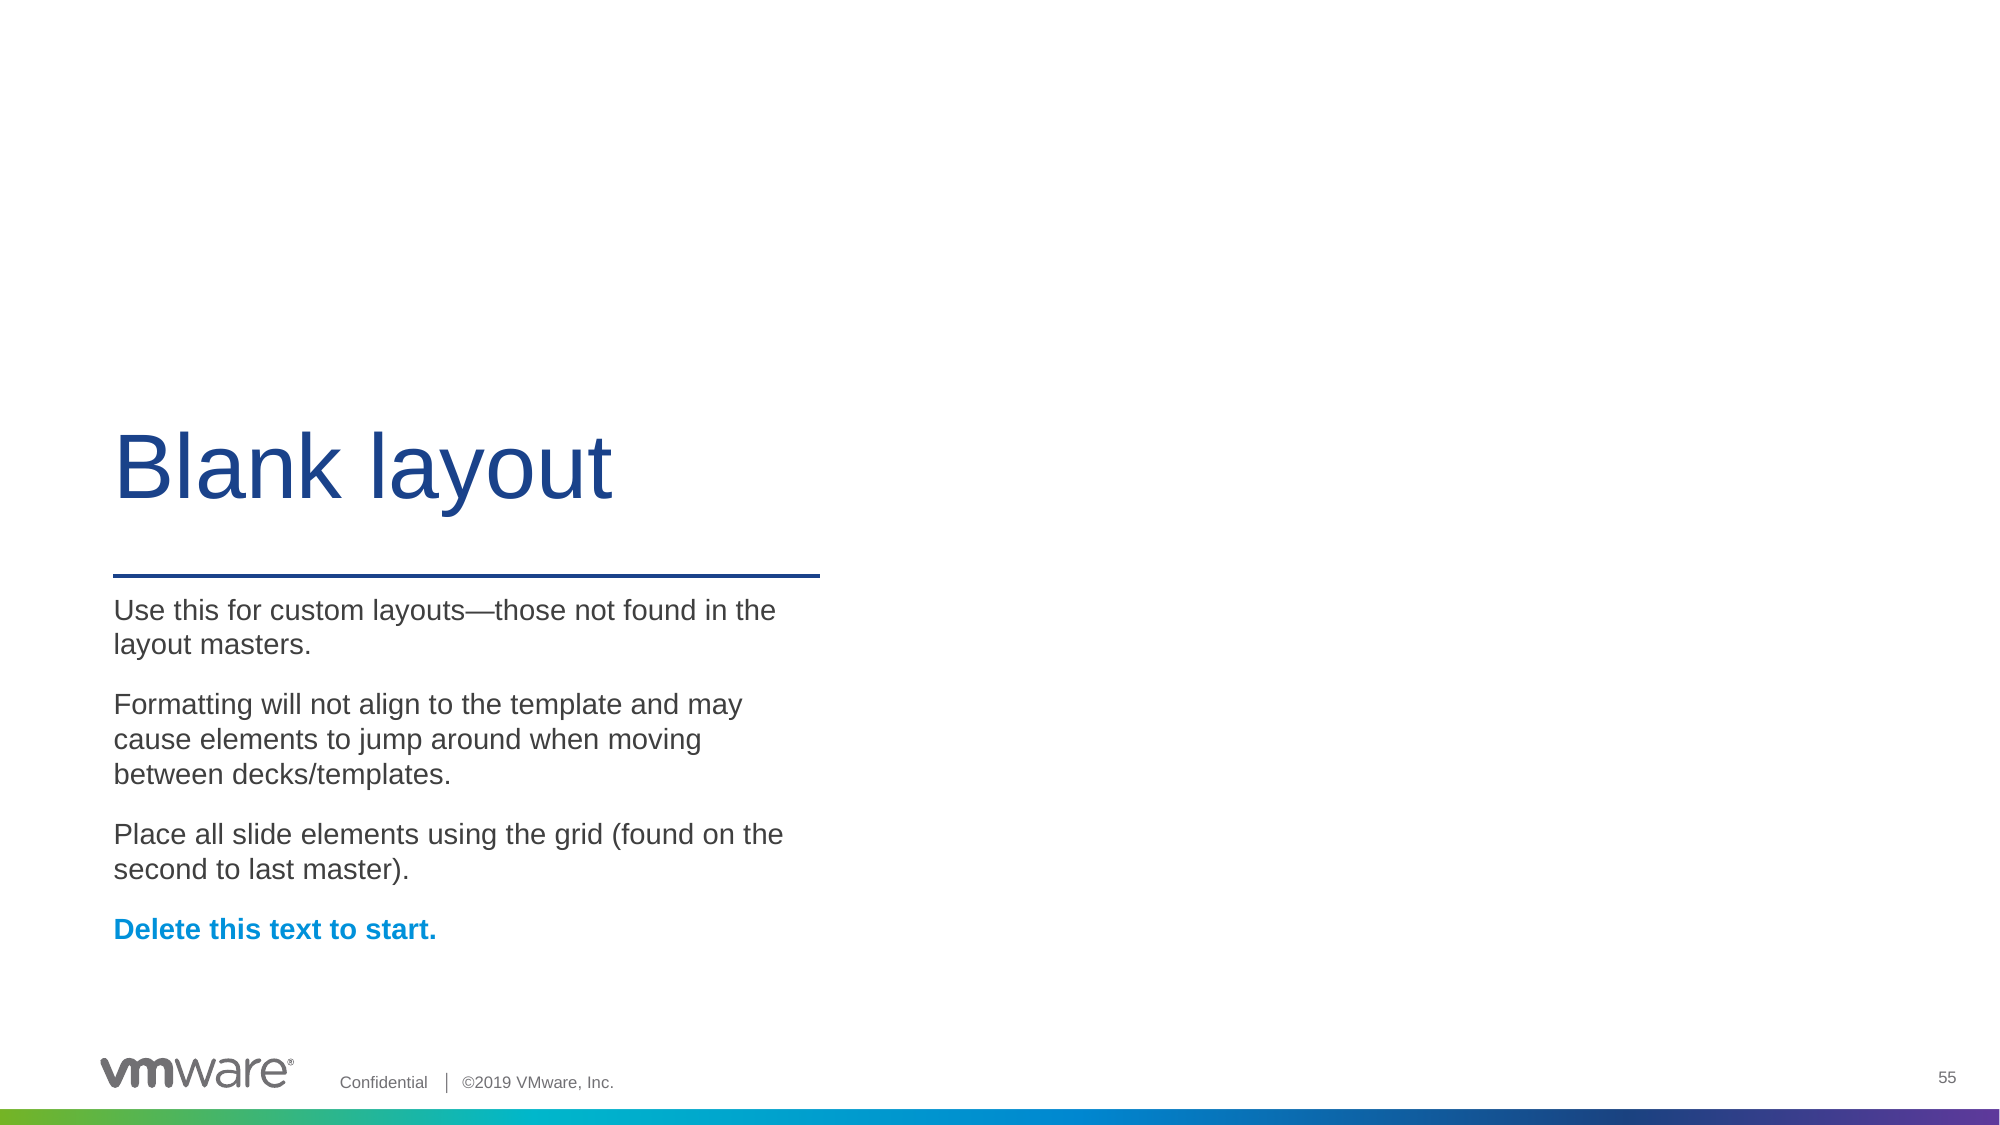

Blank layout
Use this for custom layouts—those not found in the layout masters.
Formatting will not align to the template and may cause elements to jump around when moving between decks/templates.
Place all slide elements using the grid (found on the second to last master).
Delete this text to start.